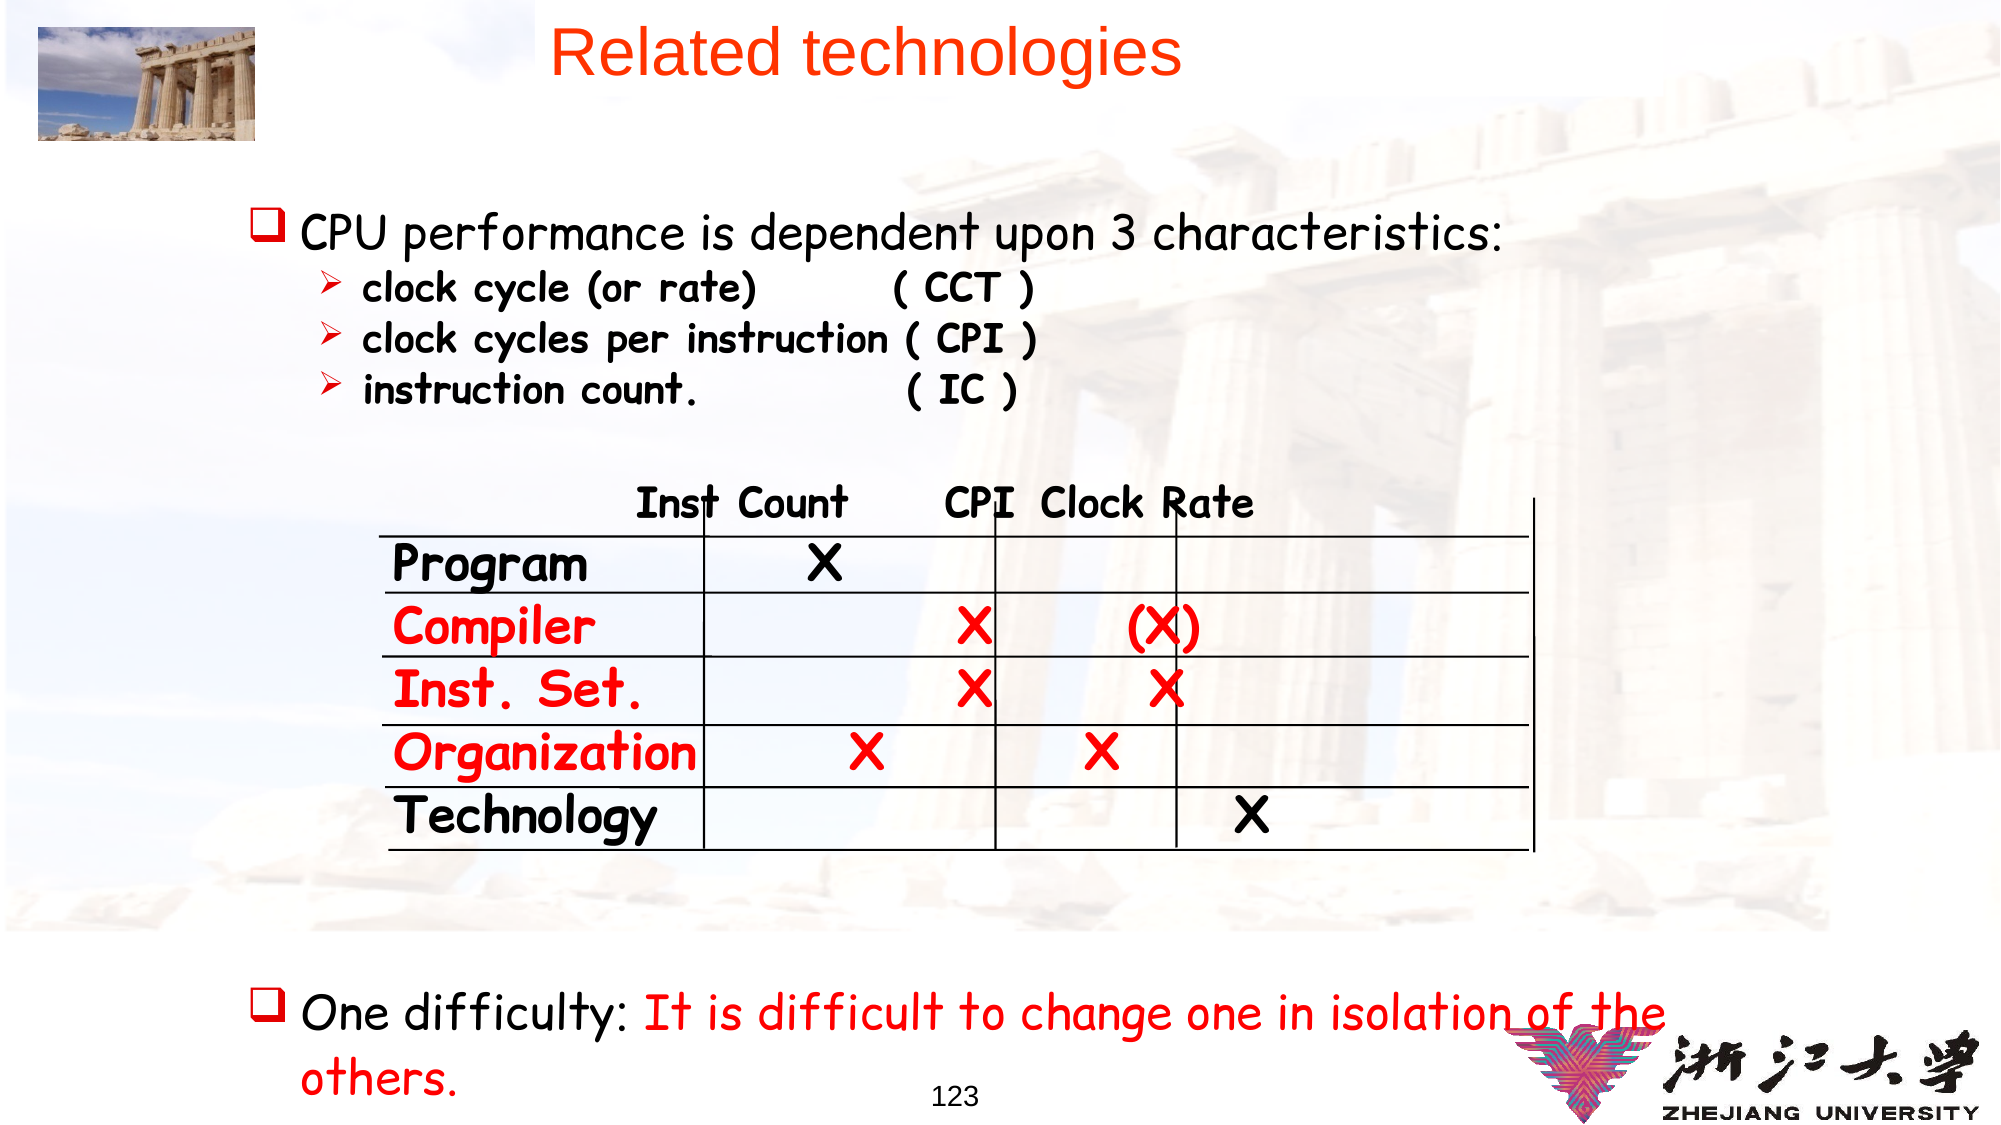

# Related technologies
CPU performance is dependent upon 3 characteristics:
clock cycle (or rate)        ( CCT )
clock cycles per instruction ( CPI )
instruction count.            ( IC )

One difficulty: It is difficult to change one in isolation of the others.
		   Inst Count	   CPI	Clock Rate
Program	          X
Compiler	          X	    (X)
Inst. Set.	          X	     X
Organization	     X		  X
Technology				  X